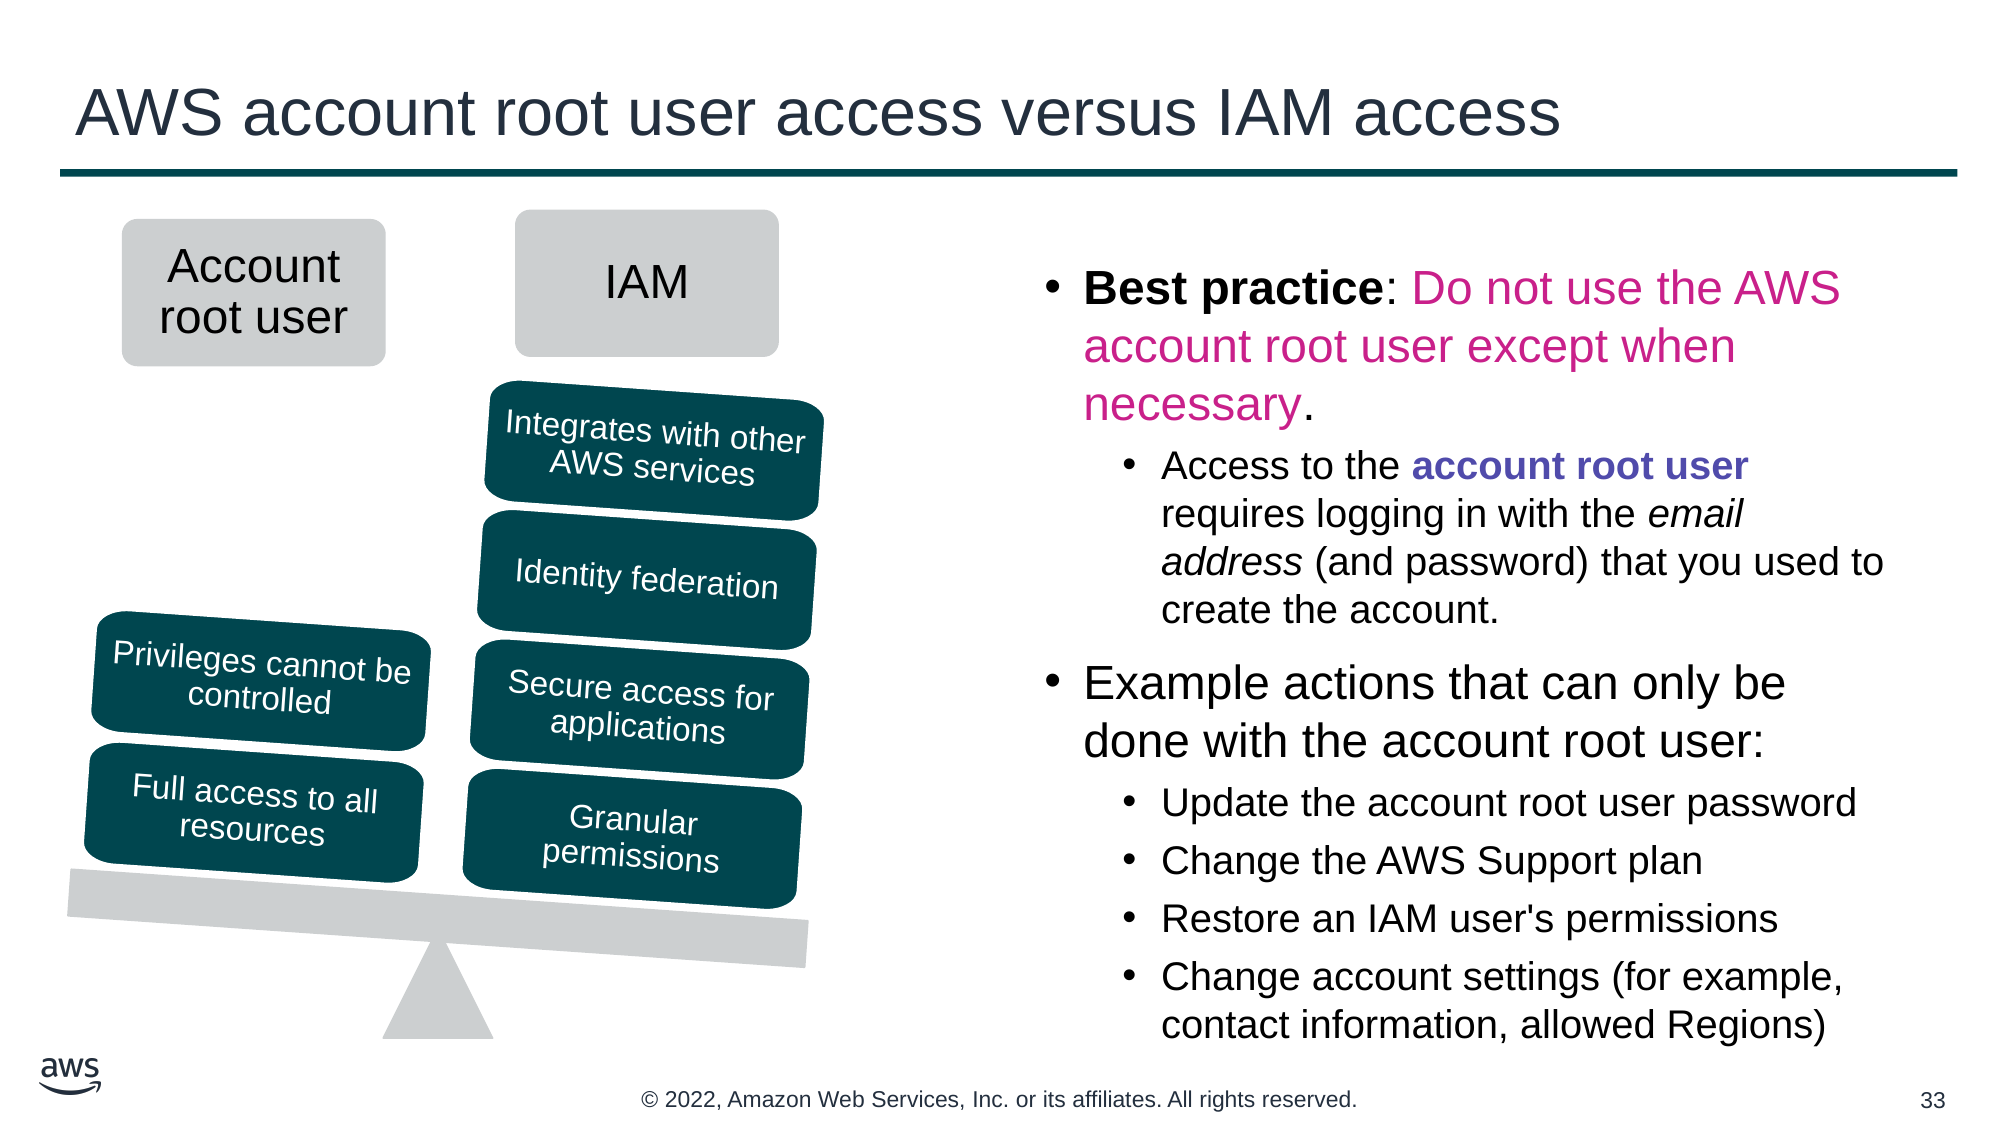

# AWS account root user access versus IAM access
IAM
Account root user
Integrates with other AWS services
Identity federation
Privileges cannot be controlled
Secure access for applications
Full access to all resources
Granular permissions

Best practice: Do not use the AWS account root user except when necessary.
Access to the account root user requires logging in with the email address (and password) that you used to create the account.
Example actions that can only be done with the account root user:
Update the account root user password
Change the AWS Support plan
Restore an IAM user's permissions
Change account settings (for example, contact information, allowed Regions)

33